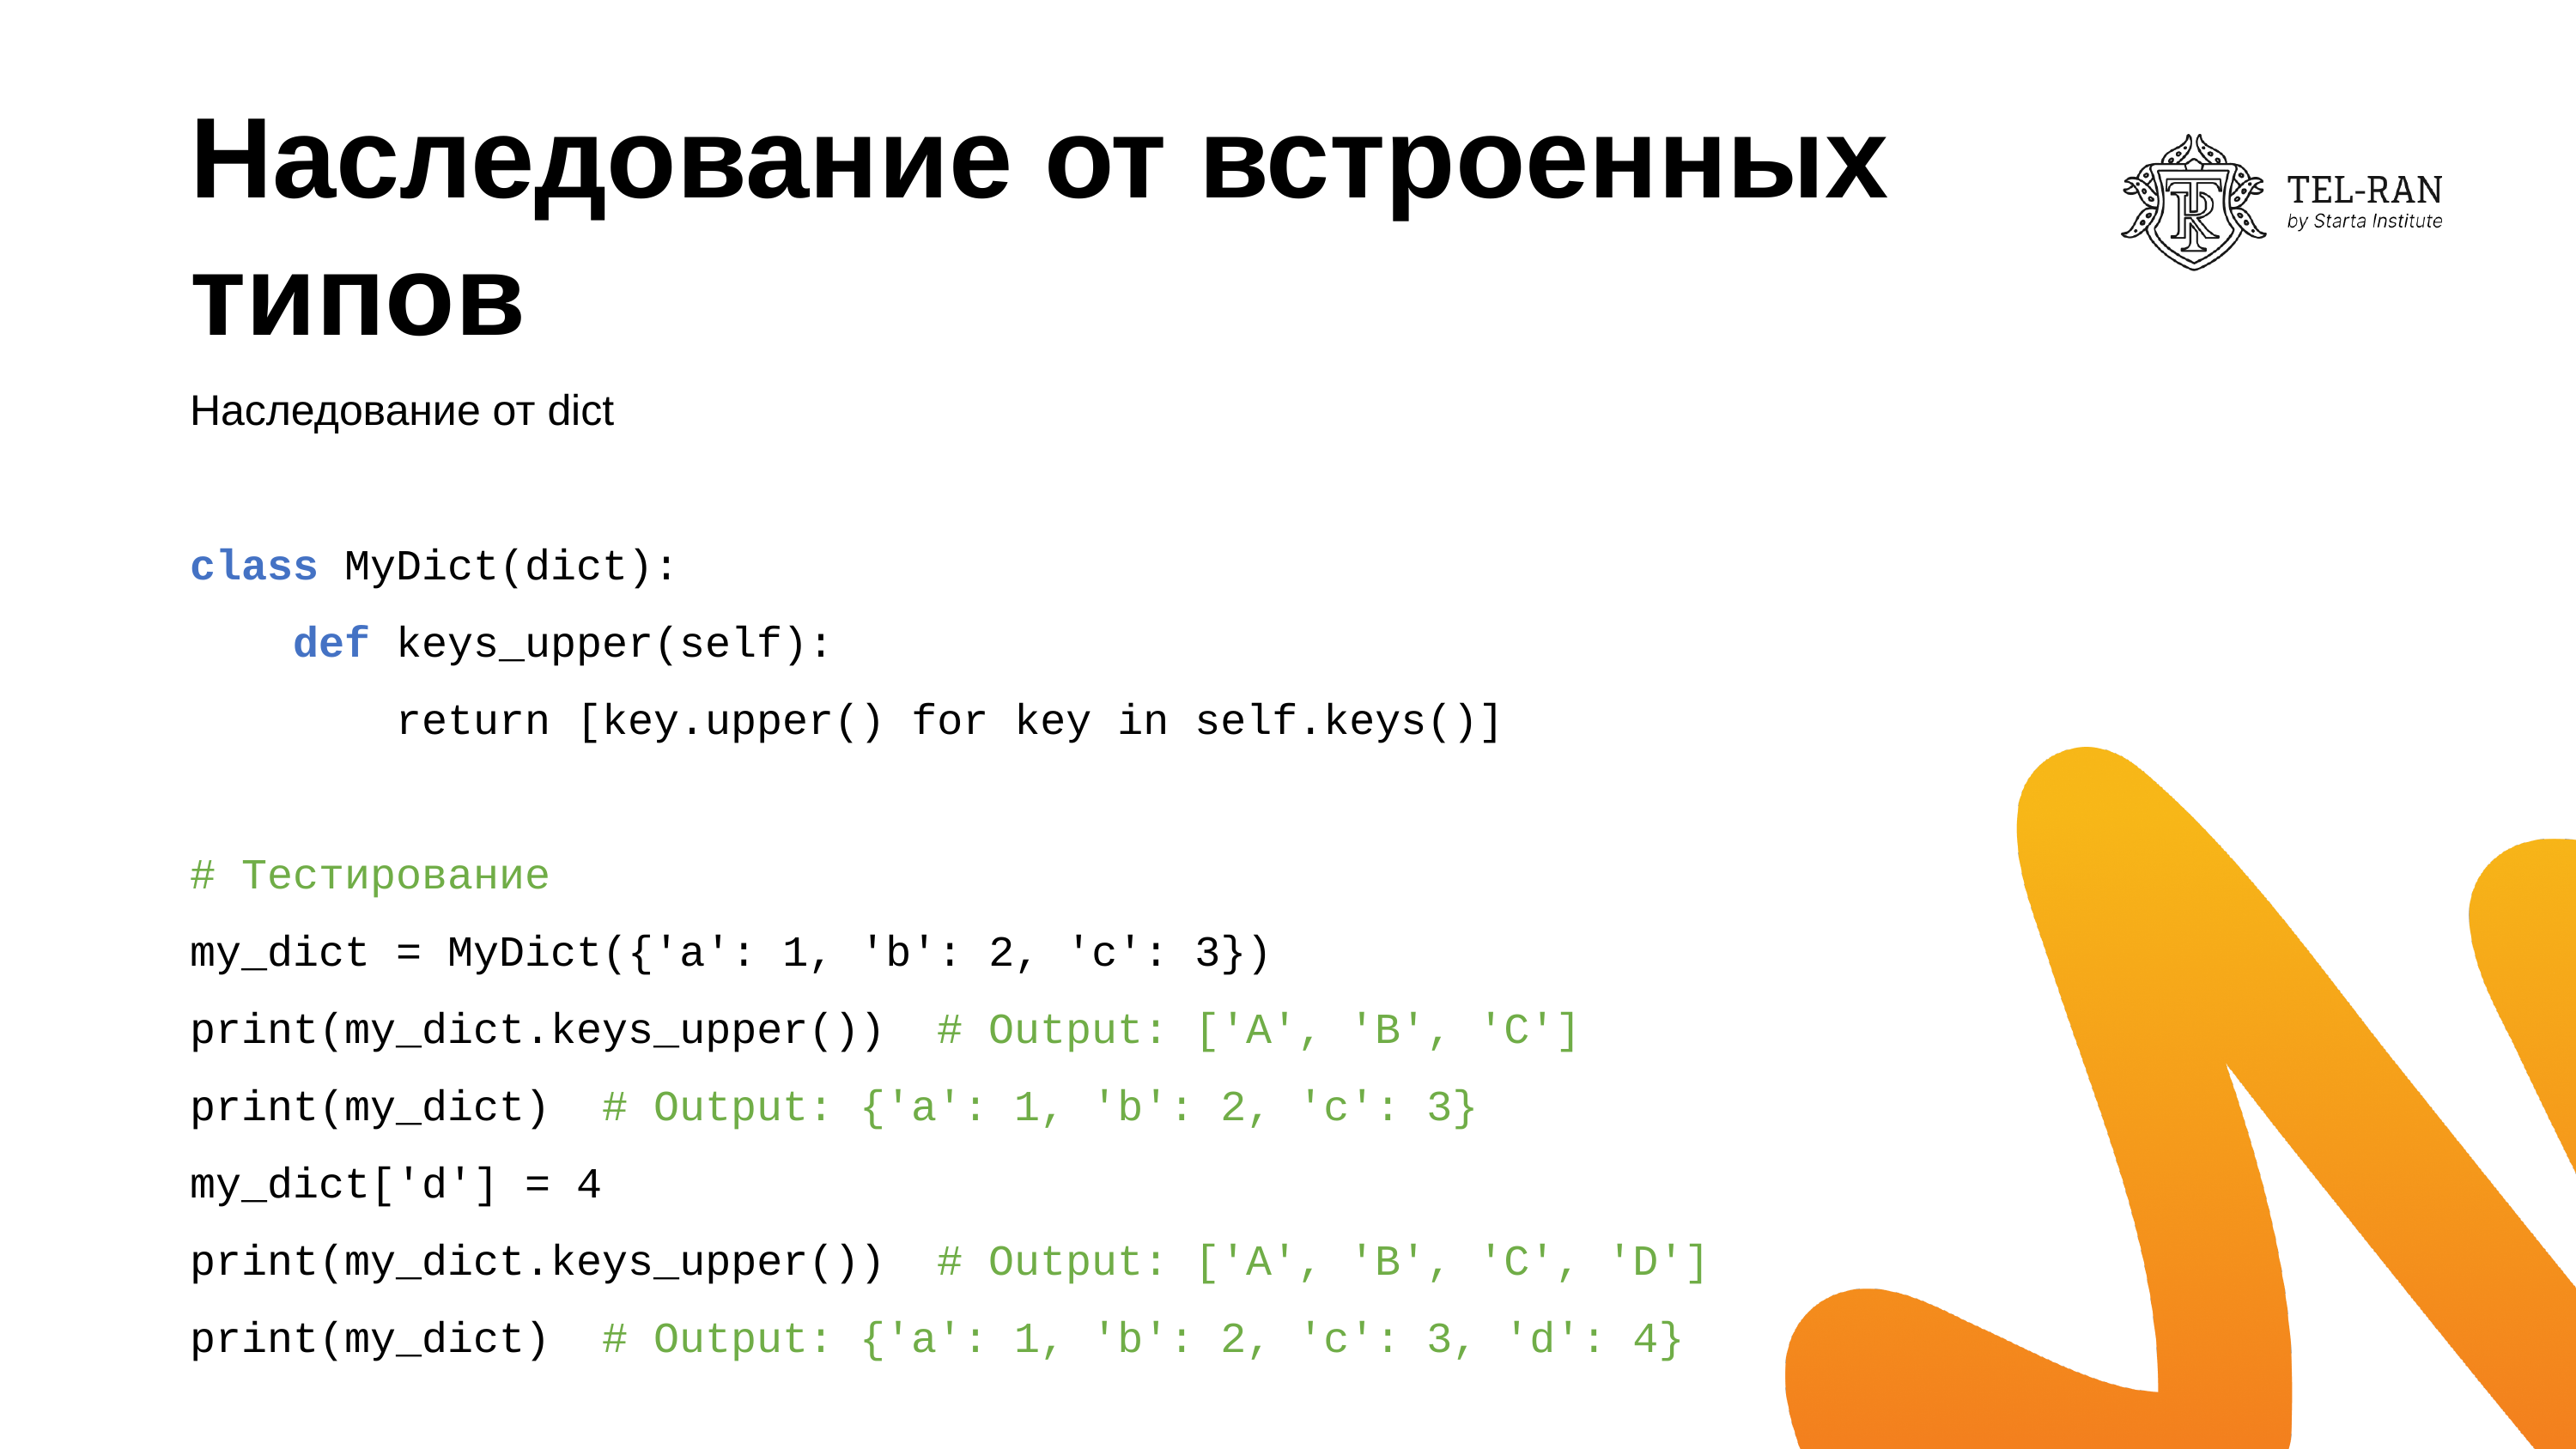

# Наследование от встроенных типов
Наследование от dict

class MyDict(dict):
    def keys_upper(self):
        return [key.upper() for key in self.keys()]

# Тестирование
my_dict = MyDict({'a': 1, 'b': 2, 'c': 3})
print(my_dict.keys_upper())  # Output: ['A', 'B', 'C']
print(my_dict)  # Output: {'a': 1, 'b': 2, 'c': 3}
my_dict['d'] = 4
print(my_dict.keys_upper())  # Output: ['A', 'B', 'C', 'D']
print(my_dict)  # Output: {'a': 1, 'b': 2, 'c': 3, 'd': 4}